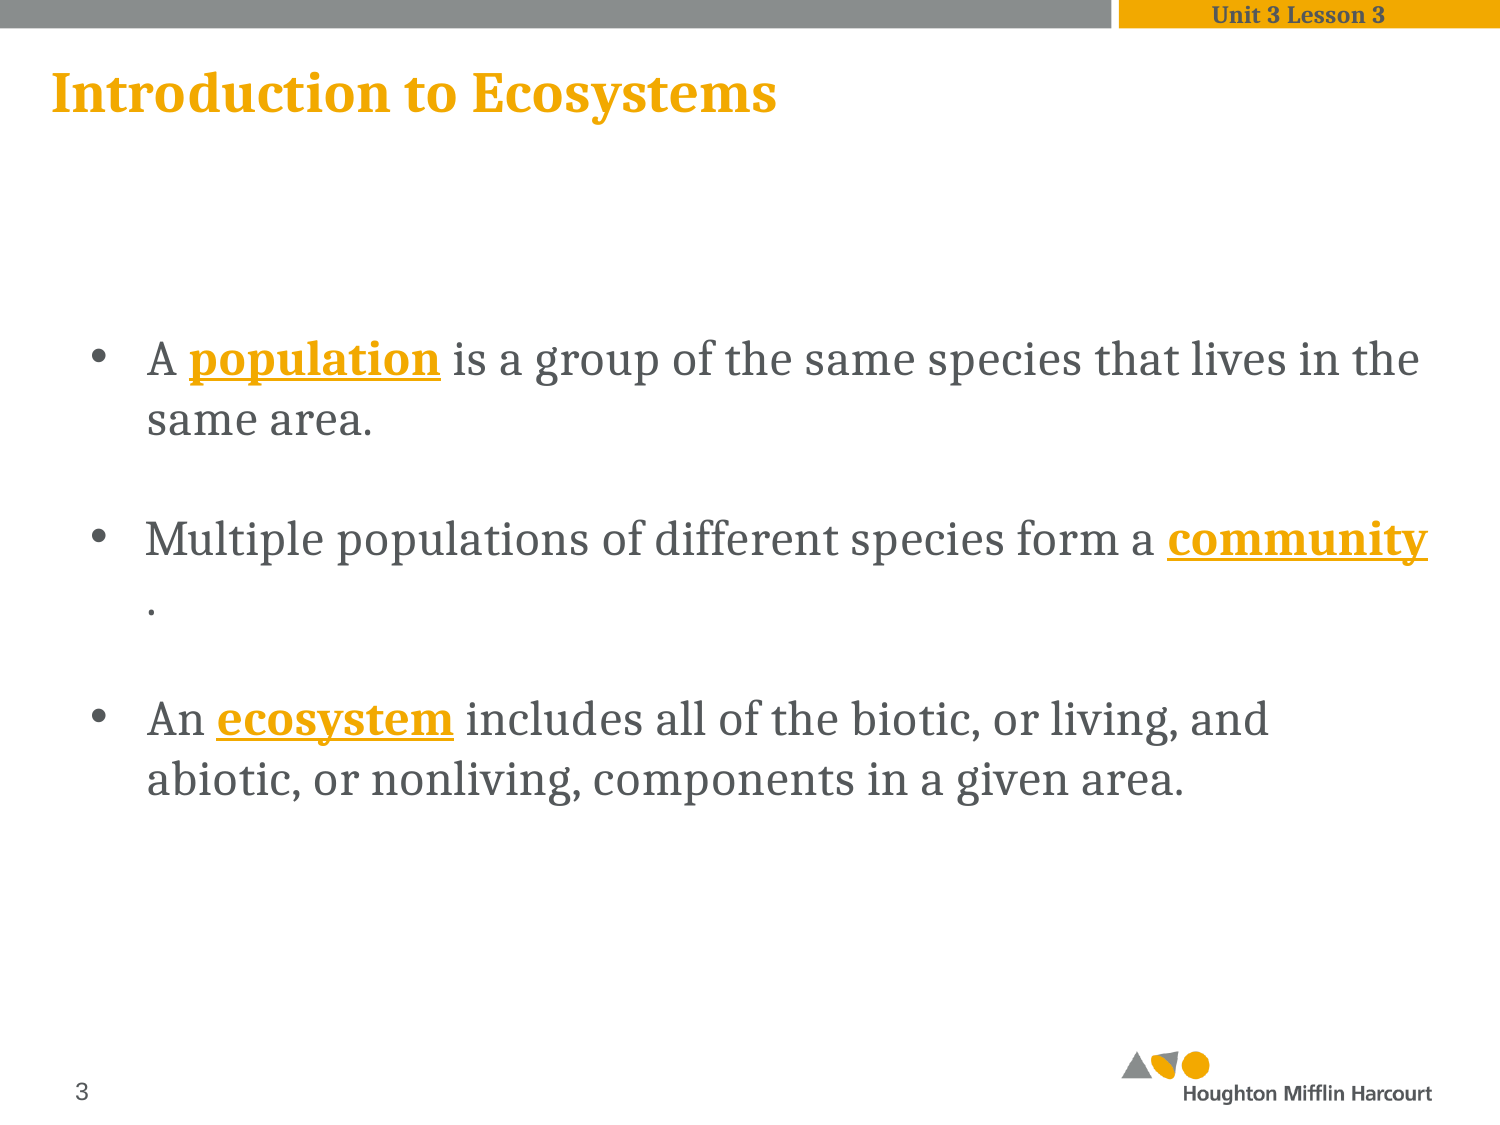

Unit 3 Lesson 3
# Introduction to Ecosystems
A population is a group of the same species that lives in the same area.
Multiple populations of different species form a community.
An ecosystem includes all of the biotic, or living, and abiotic, or nonliving, components in a given area.

3